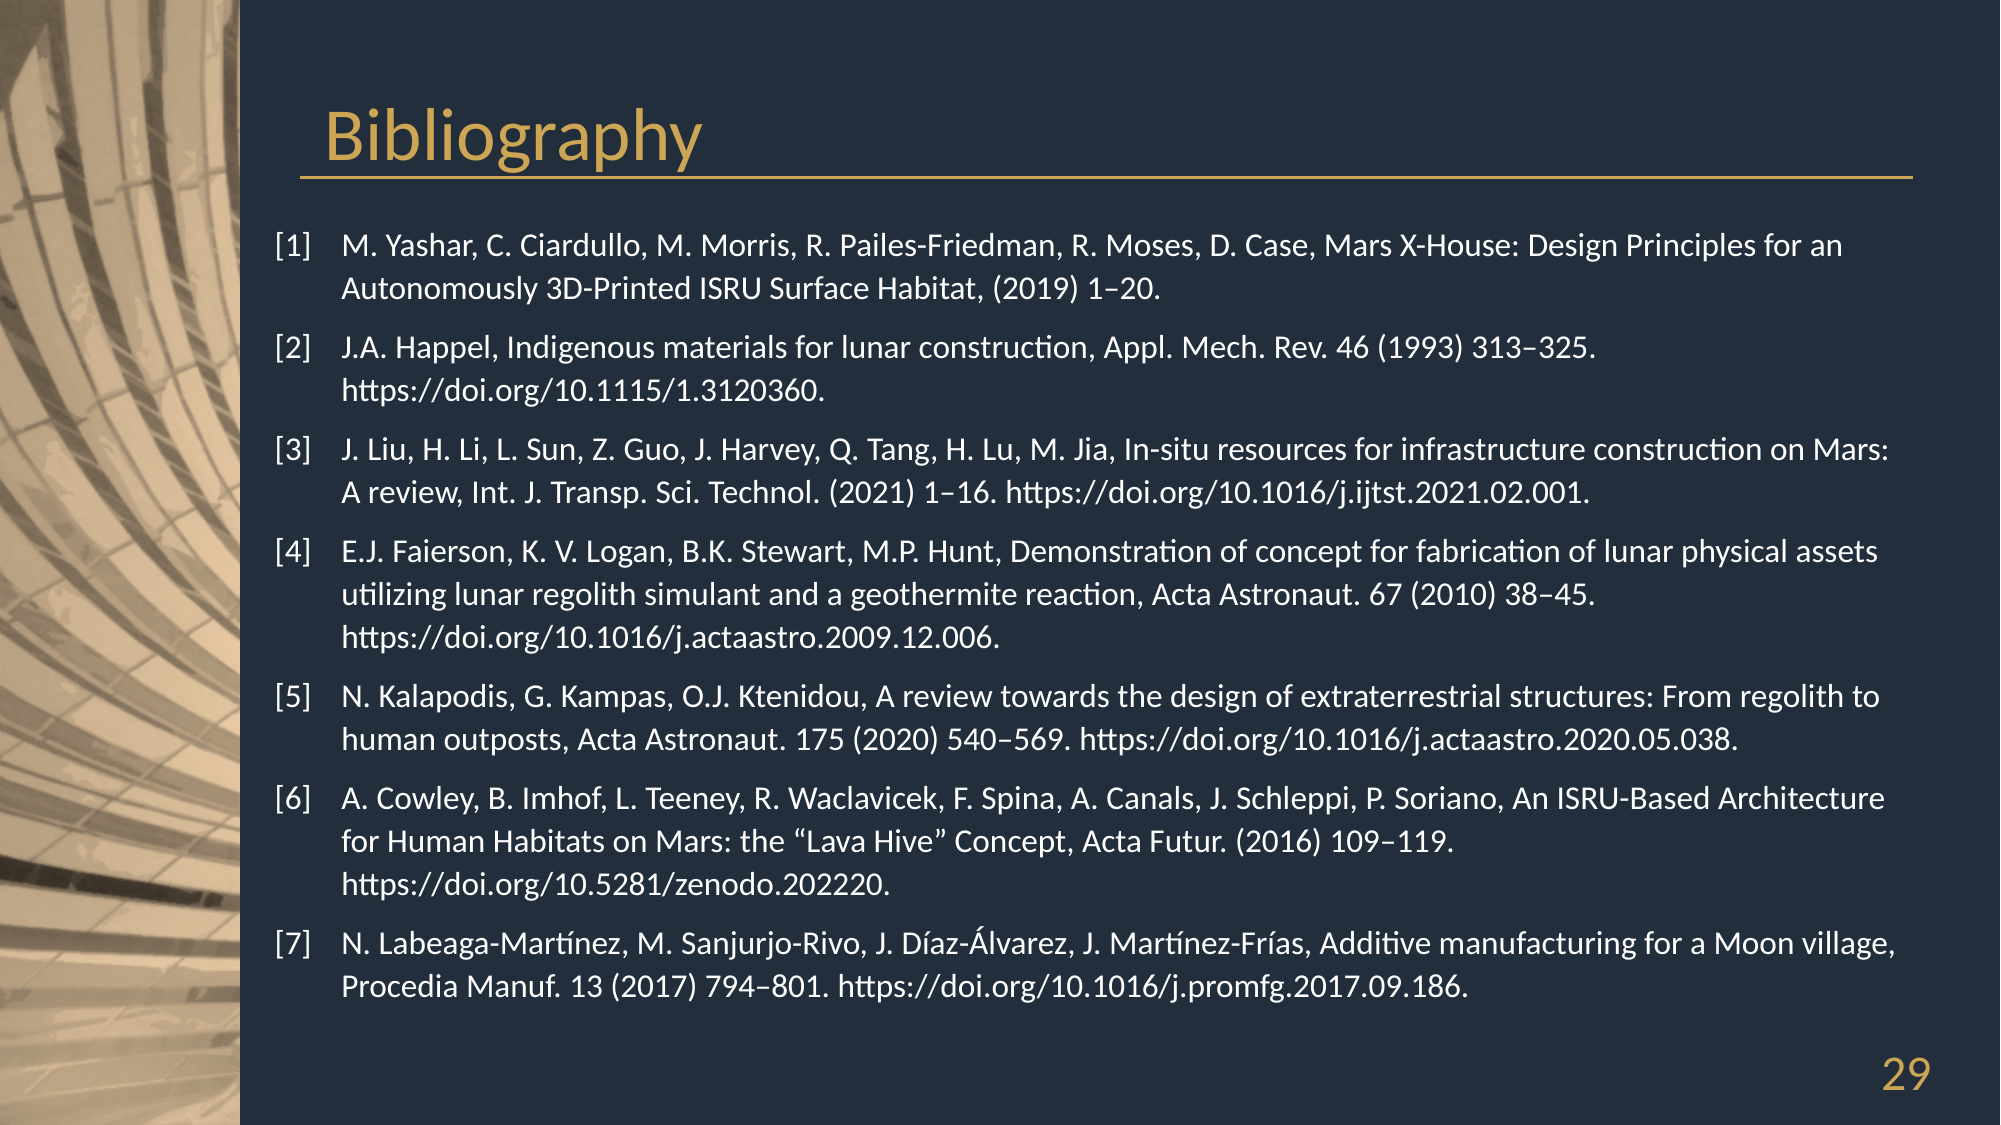

Bibliography
[1]	M. Yashar, C. Ciardullo, M. Morris, R. Pailes-Friedman, R. Moses, D. Case, Mars X-House: Design Principles for an Autonomously 3D-Printed ISRU Surface Habitat, (2019) 1–20.
[2]	J.A. Happel, Indigenous materials for lunar construction, Appl. Mech. Rev. 46 (1993) 313–325. https://doi.org/10.1115/1.3120360.
[3]	J. Liu, H. Li, L. Sun, Z. Guo, J. Harvey, Q. Tang, H. Lu, M. Jia, In-situ resources for infrastructure construction on Mars: A review, Int. J. Transp. Sci. Technol. (2021) 1–16. https://doi.org/10.1016/j.ijtst.2021.02.001.
[4]	E.J. Faierson, K. V. Logan, B.K. Stewart, M.P. Hunt, Demonstration of concept for fabrication of lunar physical assets utilizing lunar regolith simulant and a geothermite reaction, Acta Astronaut. 67 (2010) 38–45. https://doi.org/10.1016/j.actaastro.2009.12.006.
[5]	N. Kalapodis, G. Kampas, O.J. Ktenidou, A review towards the design of extraterrestrial structures: From regolith to human outposts, Acta Astronaut. 175 (2020) 540–569. https://doi.org/10.1016/j.actaastro.2020.05.038.
[6]	A. Cowley, B. Imhof, L. Teeney, R. Waclavicek, F. Spina, A. Canals, J. Schleppi, P. Soriano, An ISRU-Based Architecture for Human Habitats on Mars: the “Lava Hive” Concept, Acta Futur. (2016) 109–119. https://doi.org/10.5281/zenodo.202220.
[7]	N. Labeaga-Martínez, M. Sanjurjo-Rivo, J. Díaz-Álvarez, J. Martínez-Frías, Additive manufacturing for a Moon village, Procedia Manuf. 13 (2017) 794–801. https://doi.org/10.1016/j.promfg.2017.09.186.
29